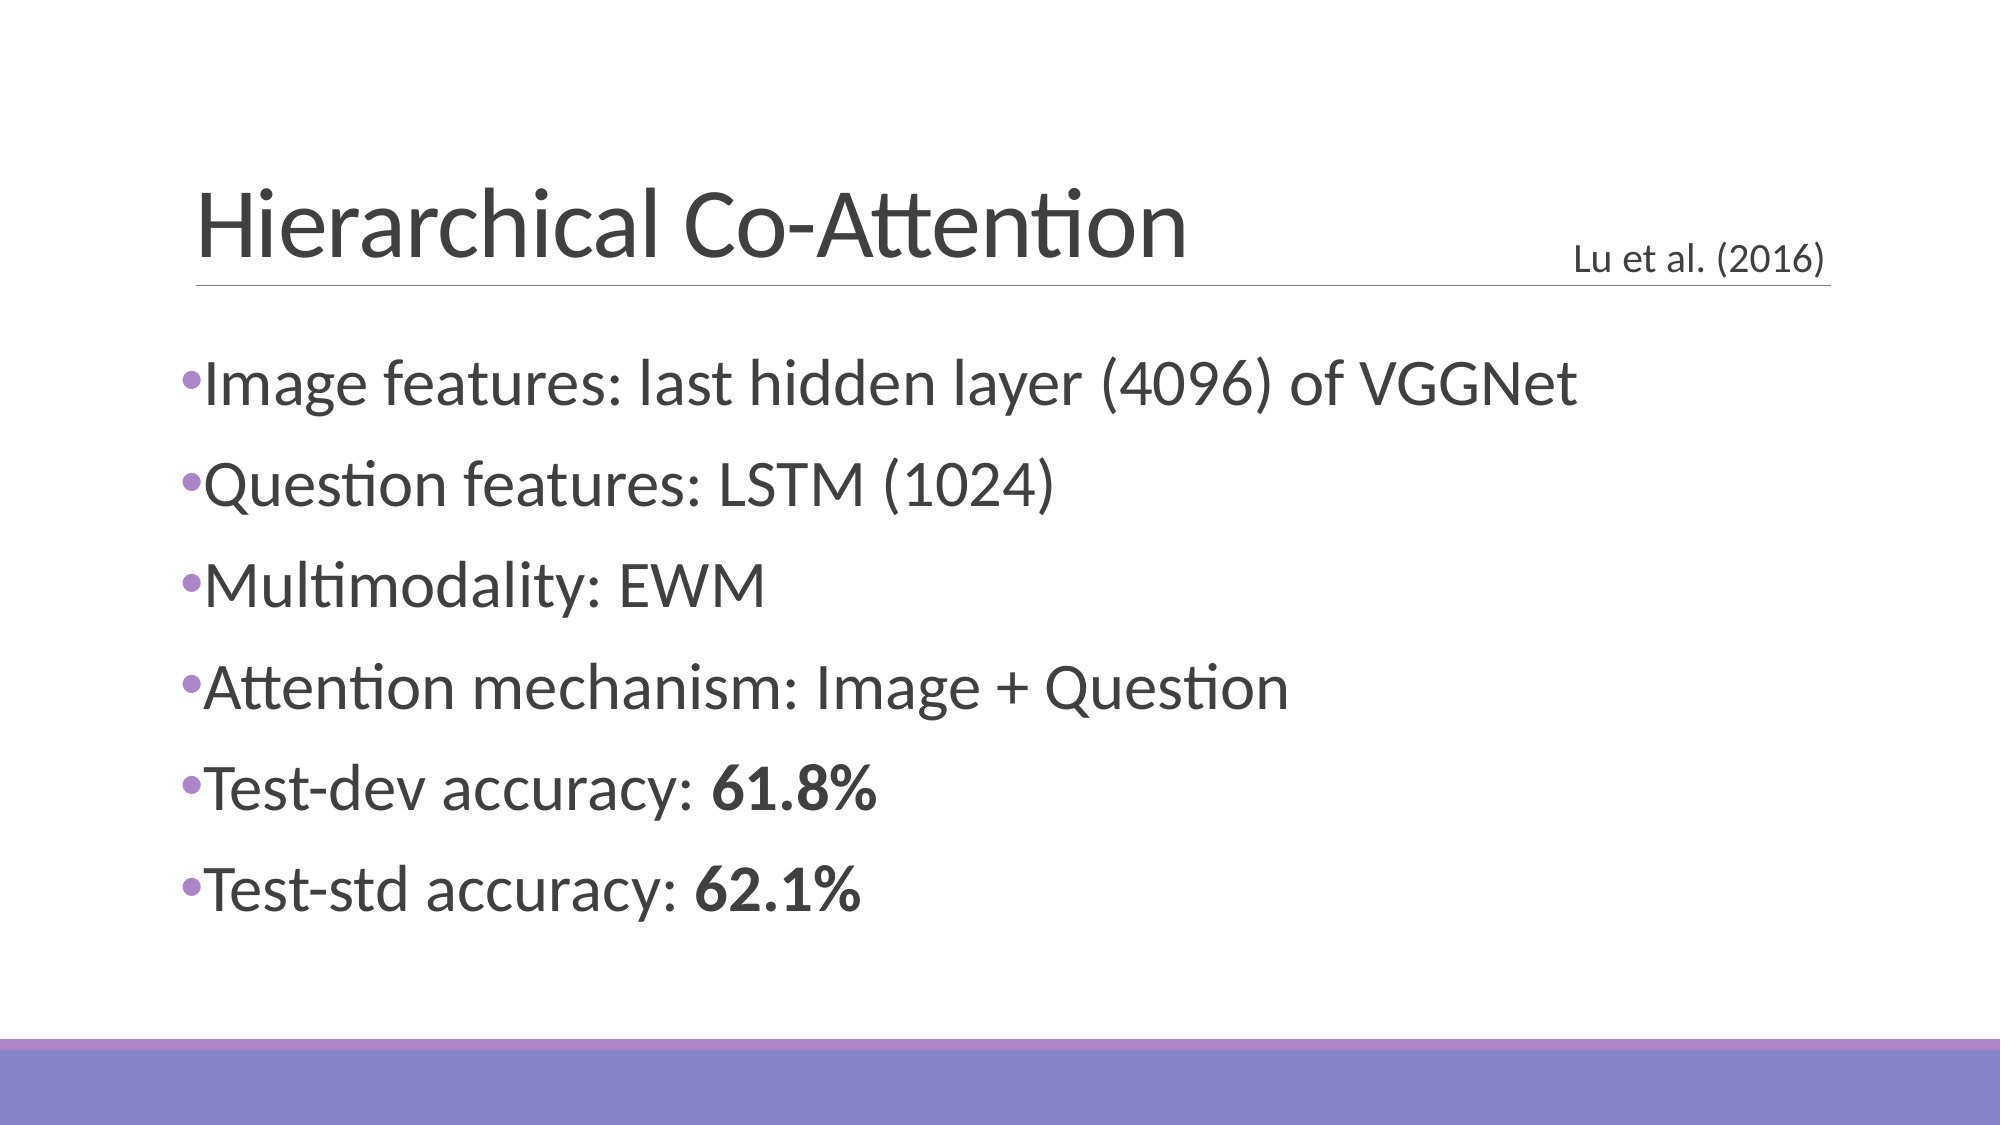

# Hierarchical Co-Attention
Lu et al. (2016)
Image features: last hidden layer (4096) of VGGNet
Question features: LSTM (1024)
Multimodality: EWM
Attention mechanism: Image + Question
Test-dev accuracy: 61.8%
Test-std accuracy: 62.1%